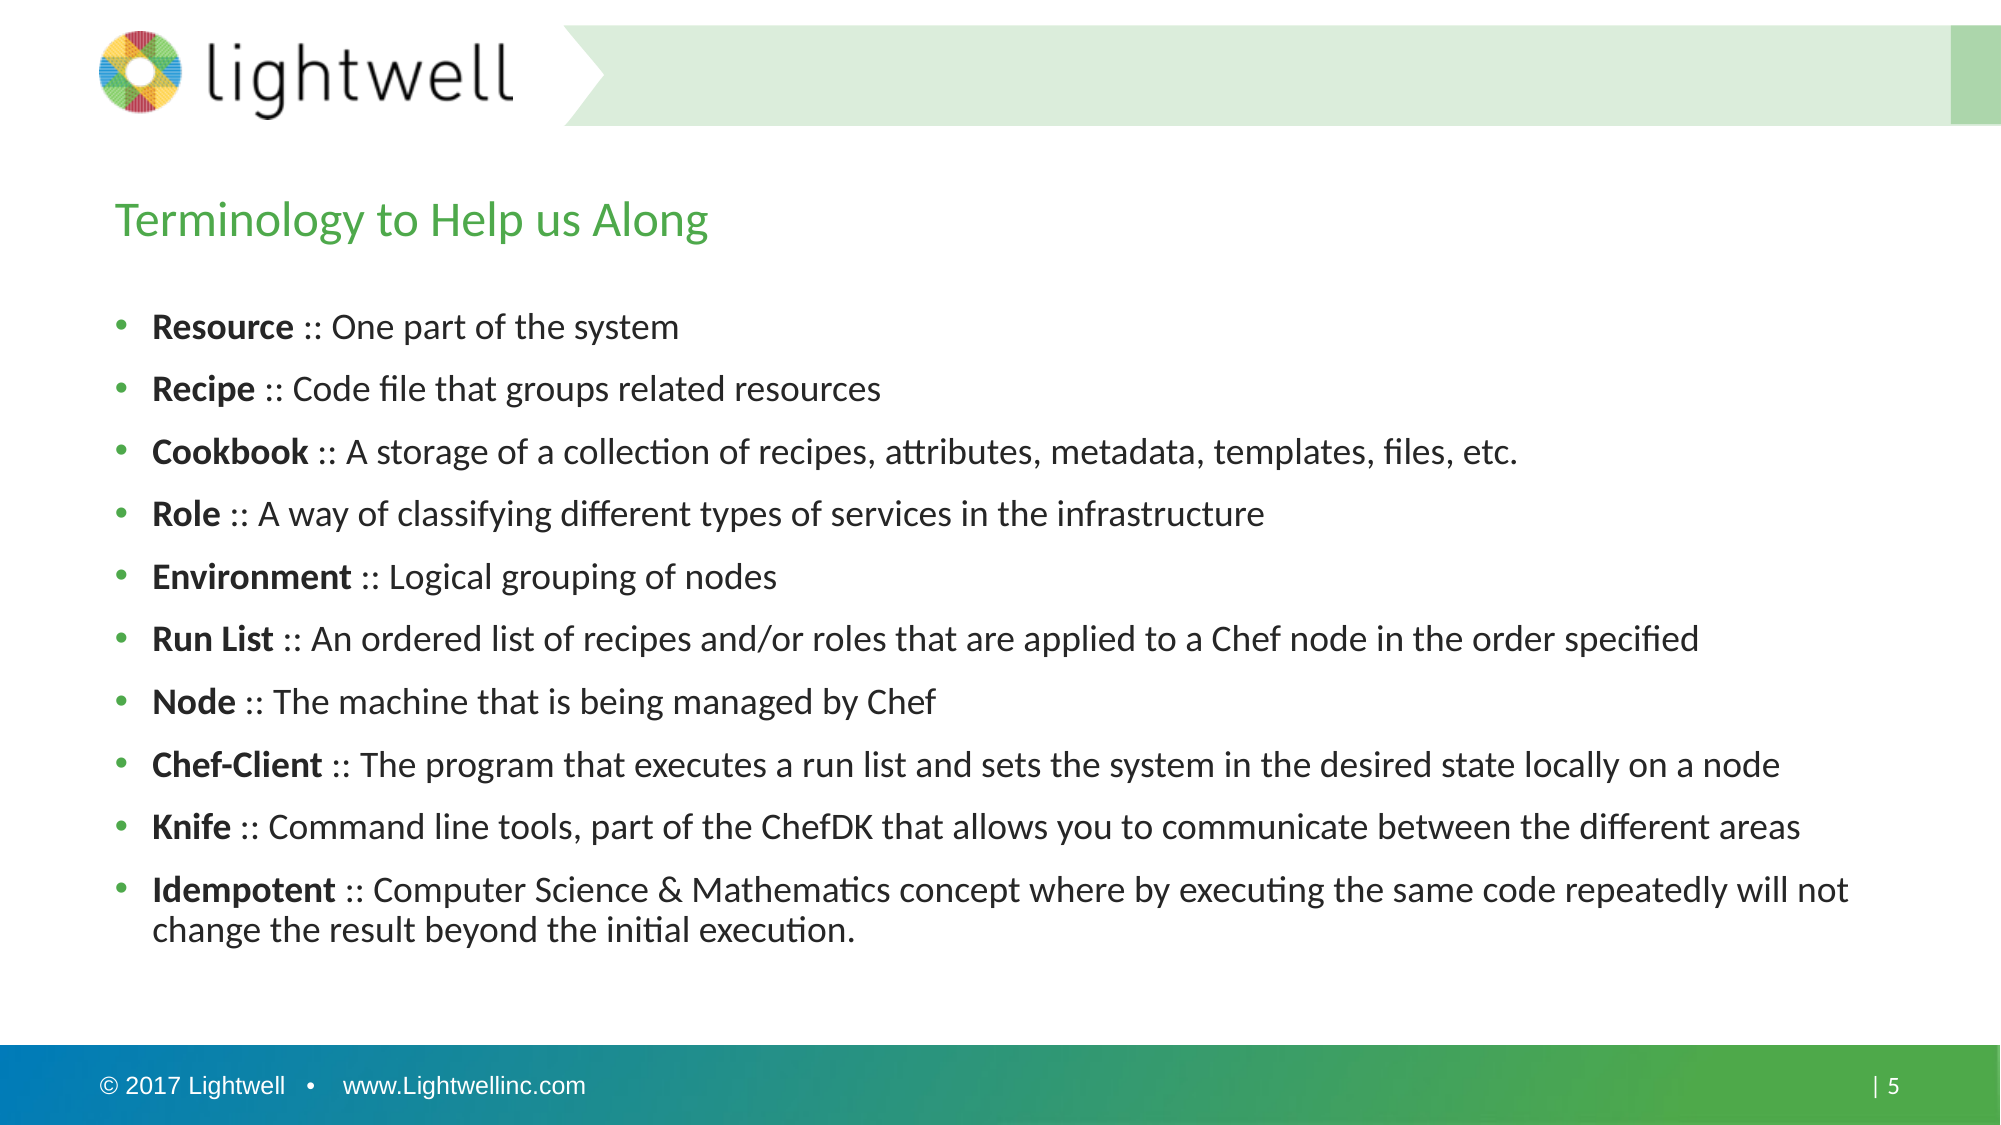

#
Terminology to Help us Along
Resource :: One part of the system
Recipe :: Code file that groups related resources
Cookbook :: A storage of a collection of recipes, attributes, metadata, templates, files, etc.
Role :: A way of classifying different types of services in the infrastructure
Environment :: Logical grouping of nodes
Run List :: An ordered list of recipes and/or roles that are applied to a Chef node in the order specified
Node :: The machine that is being managed by Chef
Chef-Client :: The program that executes a run list and sets the system in the desired state locally on a node
Knife :: Command line tools, part of the ChefDK that allows you to communicate between the different areas
Idempotent :: Computer Science & Mathematics concept where by executing the same code repeatedly will not change the result beyond the initial execution.
© 2017 Lightwell   •    www.Lightwellinc.com
| 5